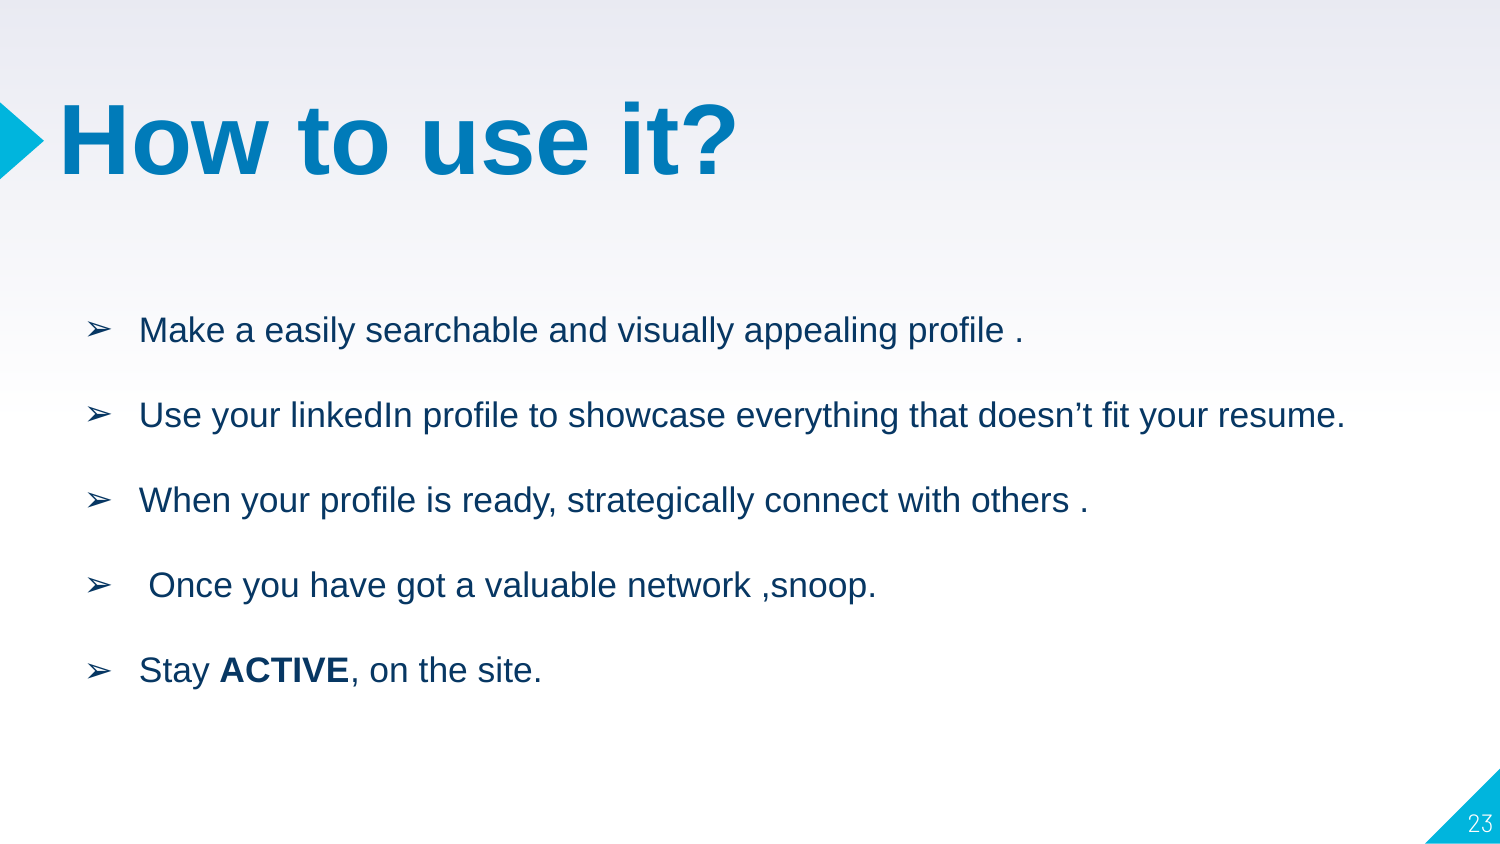

# How to use it?
Make a easily searchable and visually appealing profile .
Use your linkedIn profile to showcase everything that doesn’t fit your resume.
When your profile is ready, strategically connect with others .
 Once you have got a valuable network ,snoop.
Stay ACTIVE, on the site.
23